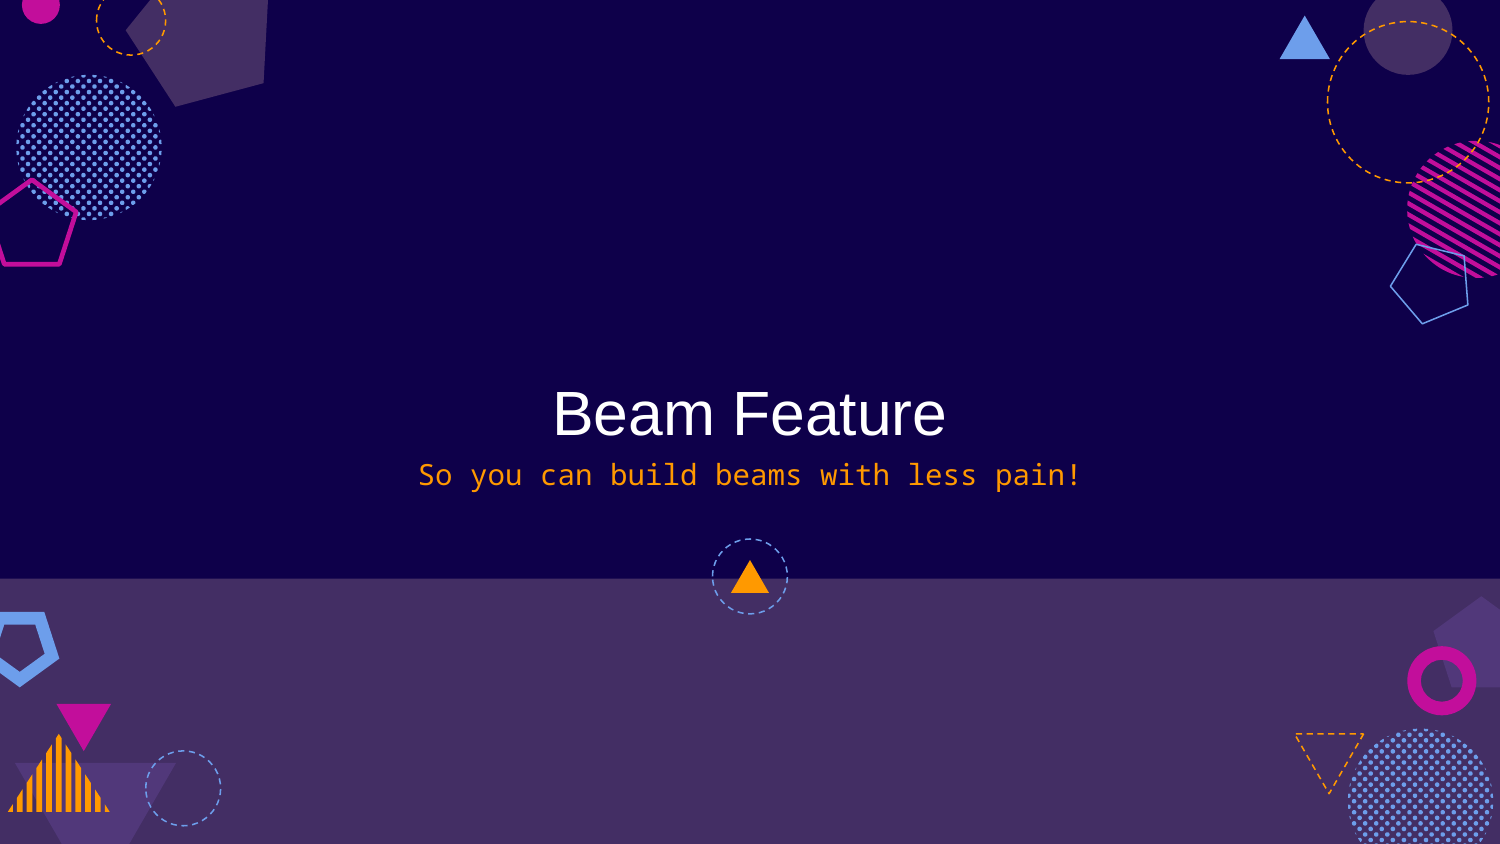

# Beam Feature
So you can build beams with less pain!